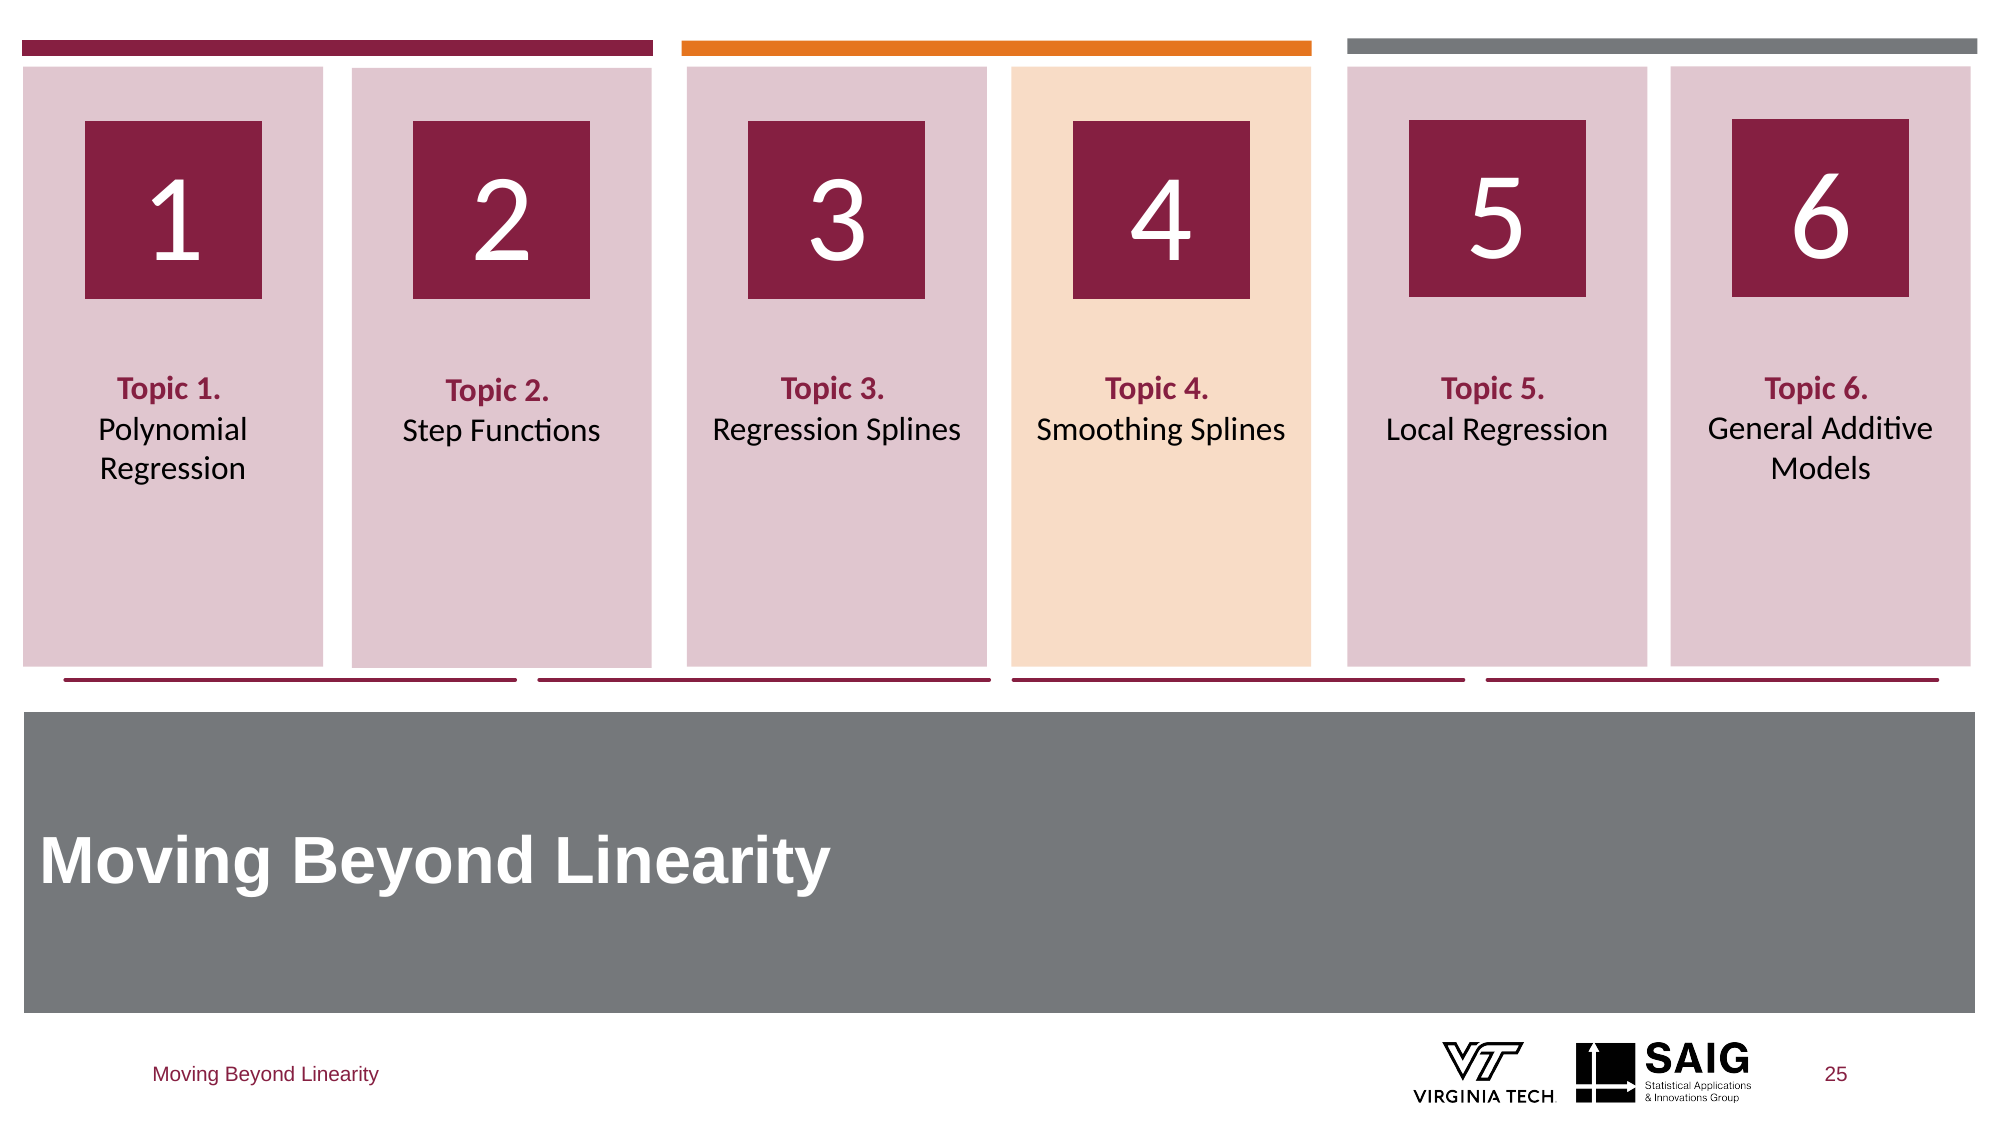

Moving Beyond Linearity
Moving Beyond Linearity
25